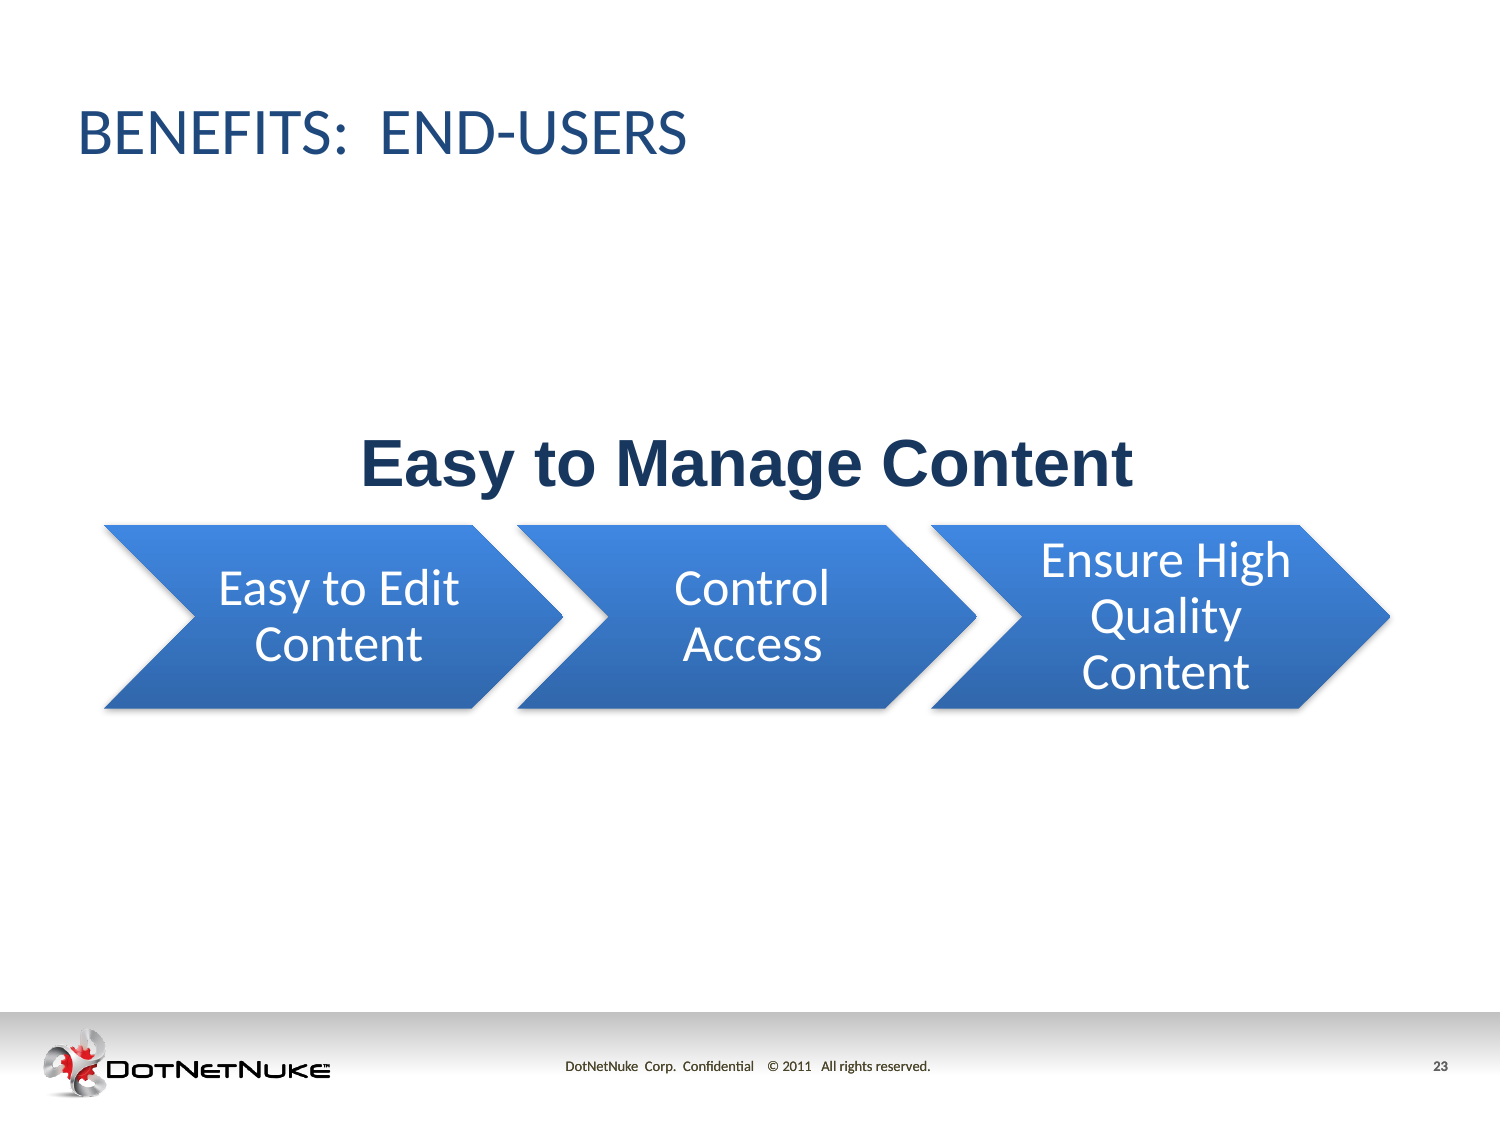

# Benefits:  End-Users
Easy to Edit Content
Control Access
Ensure High Quality Content
Easy to Manage Content